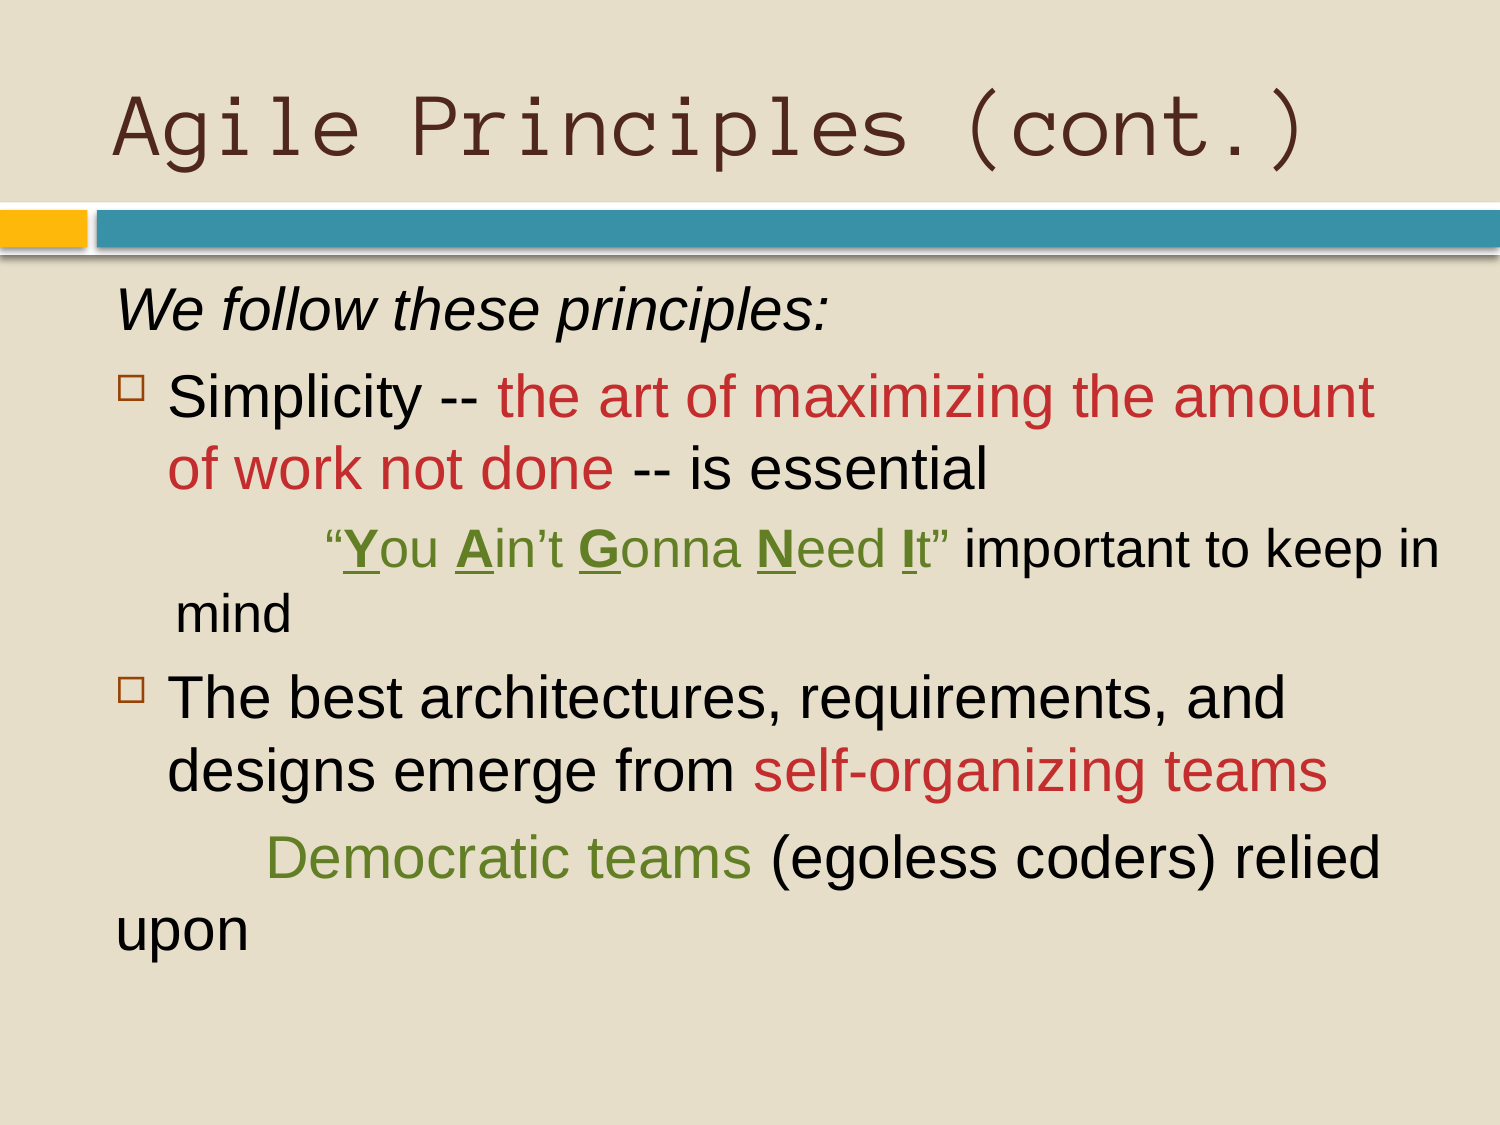

# Agile Principles (cont.)
We follow these principles:
Simplicity -- the art of maximizing the amount
of work not done -- is essential
	“You Ain’t Gonna Need It” important to keep in mind
The best architectures, requirements, and designs emerge from self-organizing teams
	Democratic teams (egoless coders) relied upon